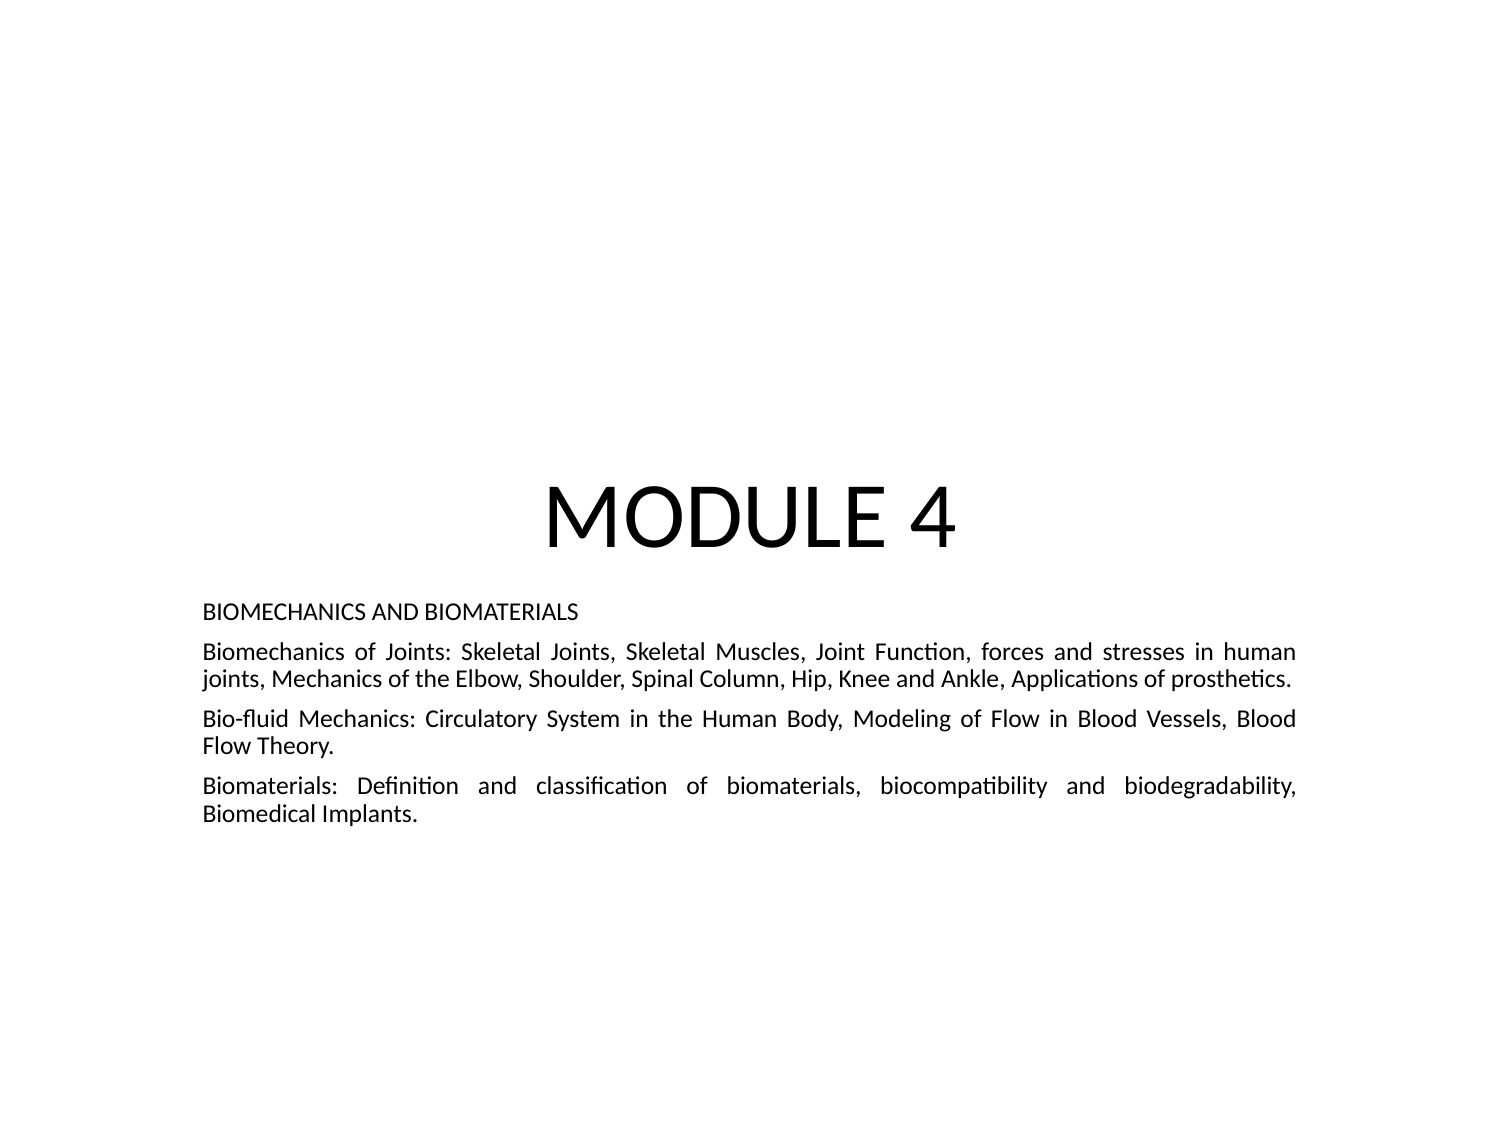

# MODULE 4
BIOMECHANICS AND BIOMATERIALS
Biomechanics of Joints: Skeletal Joints, Skeletal Muscles, Joint Function, forces and stresses in human joints, Mechanics of the Elbow, Shoulder, Spinal Column, Hip, Knee and Ankle, Applications of prosthetics.
Bio-fluid Mechanics: Circulatory System in the Human Body, Modeling of Flow in Blood Vessels, Blood Flow Theory.
Biomaterials: Definition and classification of biomaterials, biocompatibility and biodegradability, Biomedical Implants.

1